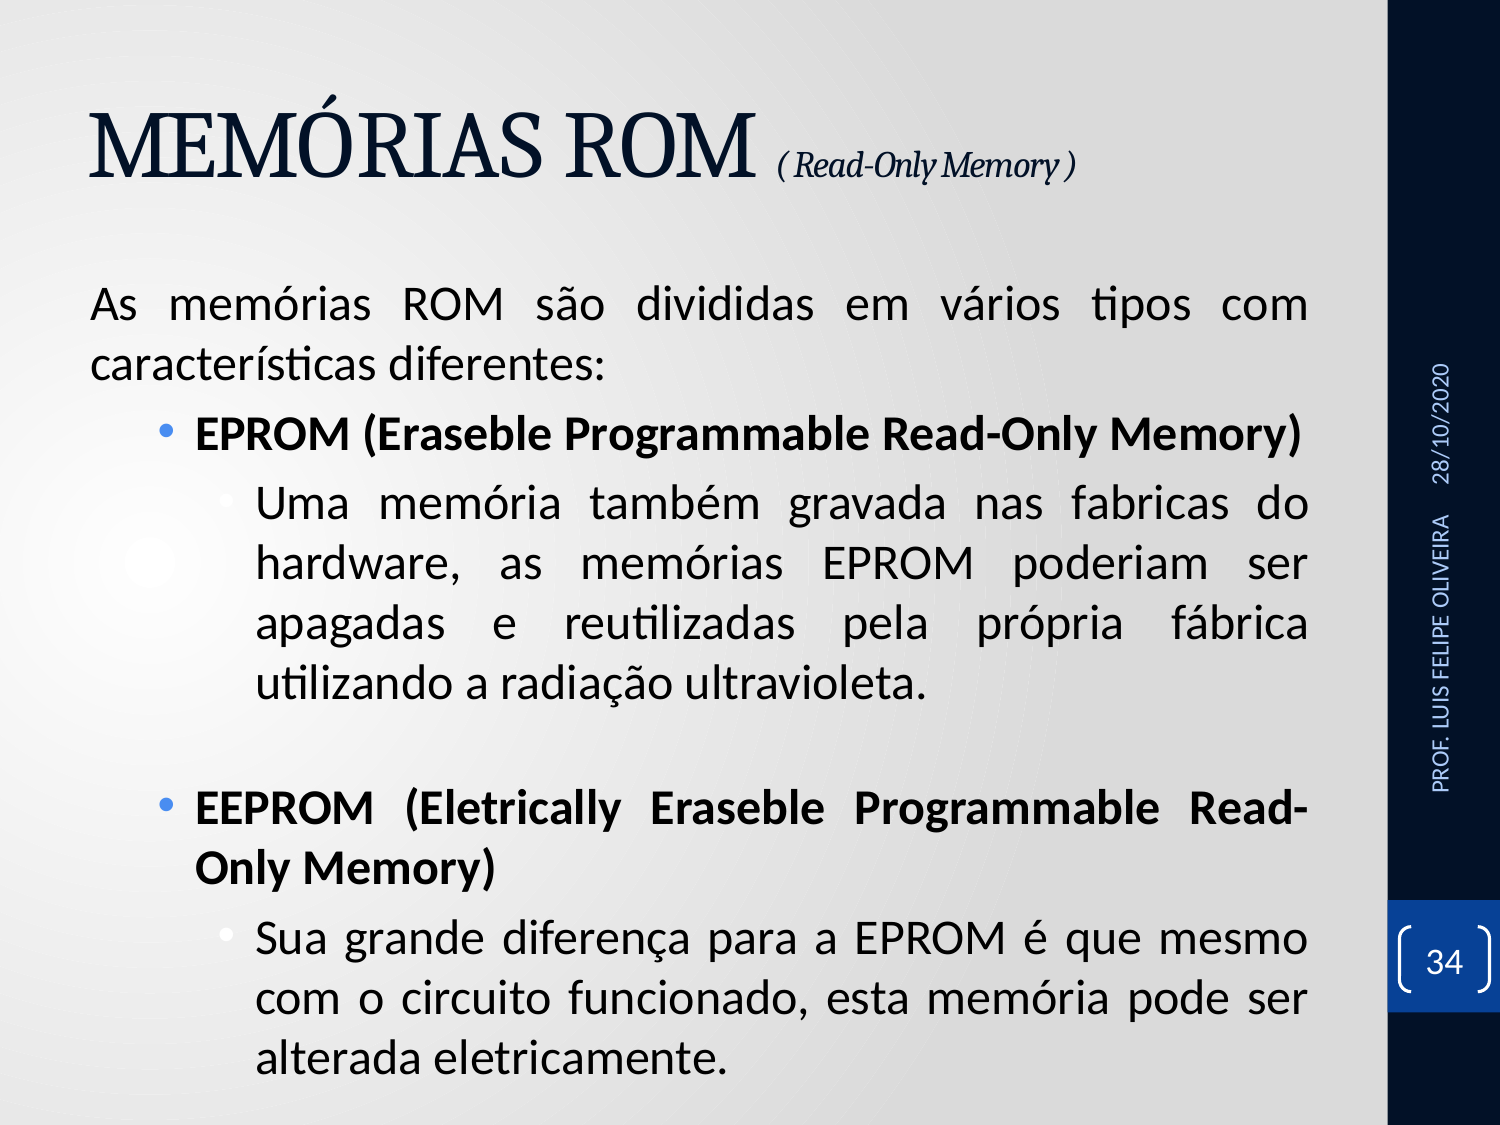

# MEMÓRIAS ROM ( Read-Only Memory )
As memórias ROM são divididas em vários tipos com características diferentes:
EPROM (Eraseble Programmable Read-Only Memory)
Uma memória também gravada nas fabricas do hardware, as memórias EPROM poderiam ser apagadas e reutilizadas pela própria fábrica utilizando a radiação ultravioleta.

EEPROM (Eletrically Eraseble Programmable Read-Only Memory)
Sua grande diferença para a EPROM é que mesmo com o circuito funcionado, esta memória pode ser alterada eletricamente.
28/10/2020
PROF. LUIS FELIPE OLIVEIRA
34